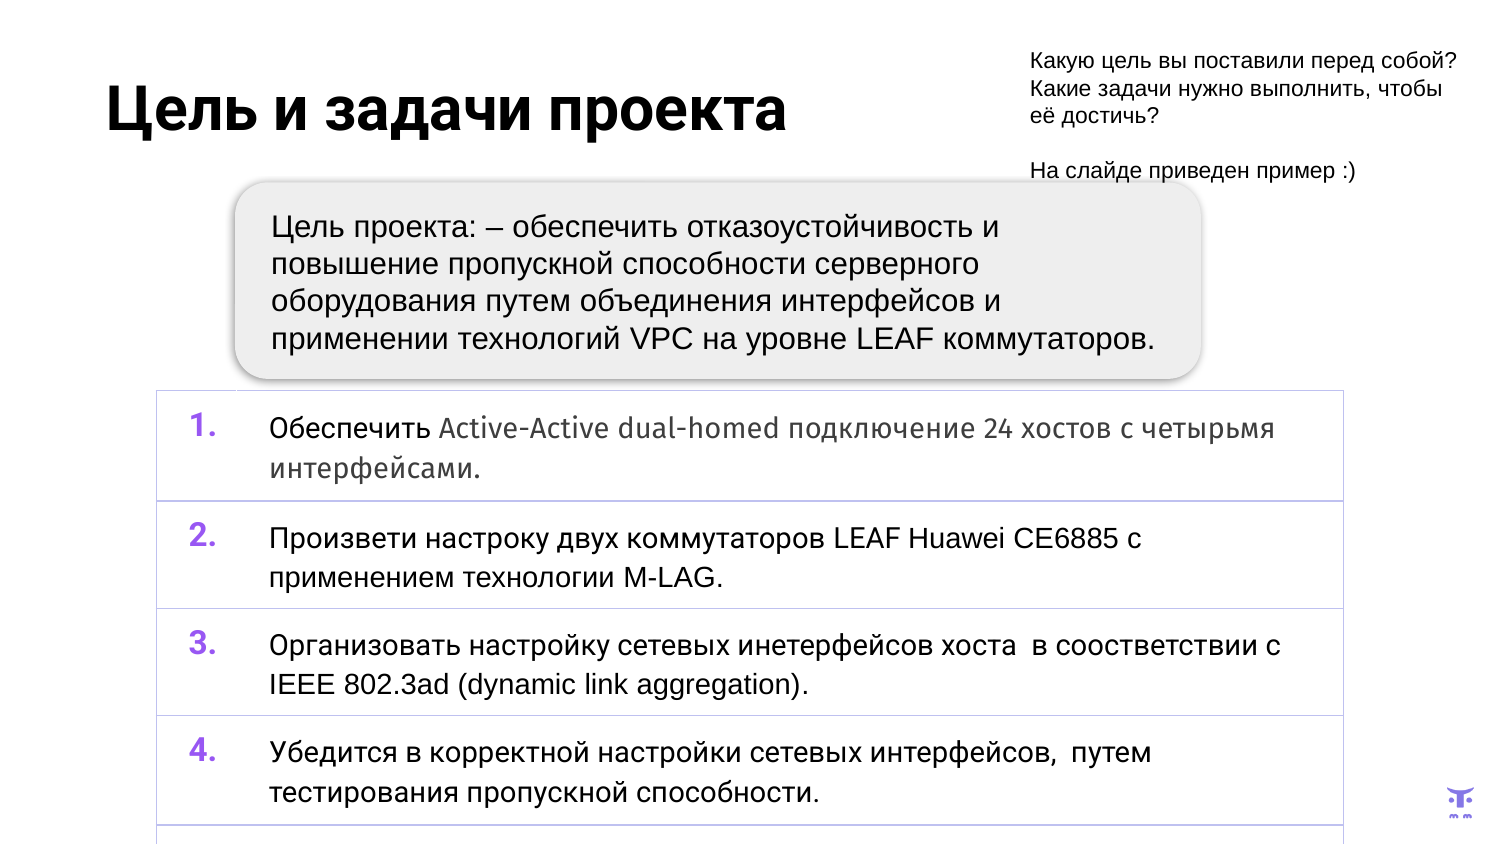

Какую цель вы поставили перед собой? Какие задачи нужно выполнить, чтобы её достичь?

На слайде приведен пример :)
Цель и задачи проекта
Цель проекта: – обеспечить отказоустойчивость и повышение пропускной способности серверного оборудования путем объединения интерфейсов и применении технологий VPC на уровне LEAF коммутаторов.
| 1. | Обеспечить Active-Active dual-homed подключение 24 хостов c четырьмя интерфейсами. |
| --- | --- |
| 2. | Произвети настроку двух коммутаторов LEAF Huawei CE6885 с применением технологии M-LAG. |
| 3. | Организовать настройку сетевых инетерфейсов хоста в соостветствии с IEEE 802.3ad (dynamic link aggregation). |
| 4. | Убедится в корректной настройки сетевых интерфейсов, путем тестирования пропускной способности. |
|  |  |